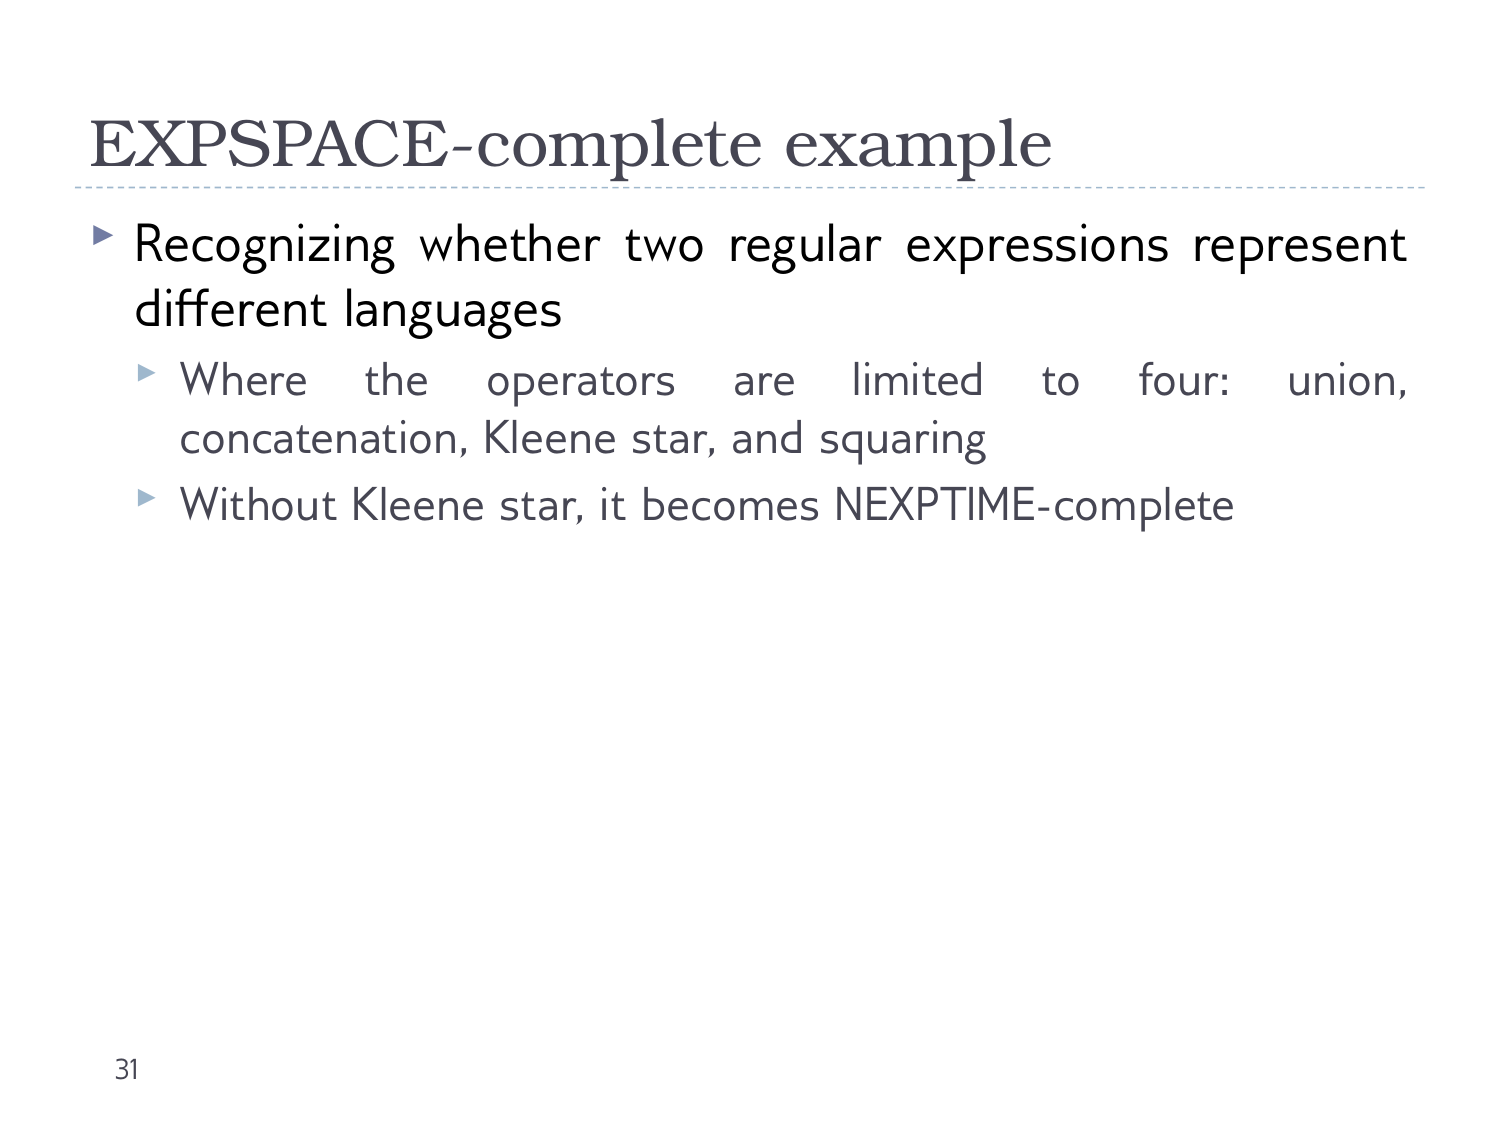

# EXPSPACE-complete example
Recognizing whether two regular expressions represent different languages
Where the operators are limited to four: union, concatenation, Kleene star, and squaring
Without Kleene star, it becomes NEXPTIME-complete
31